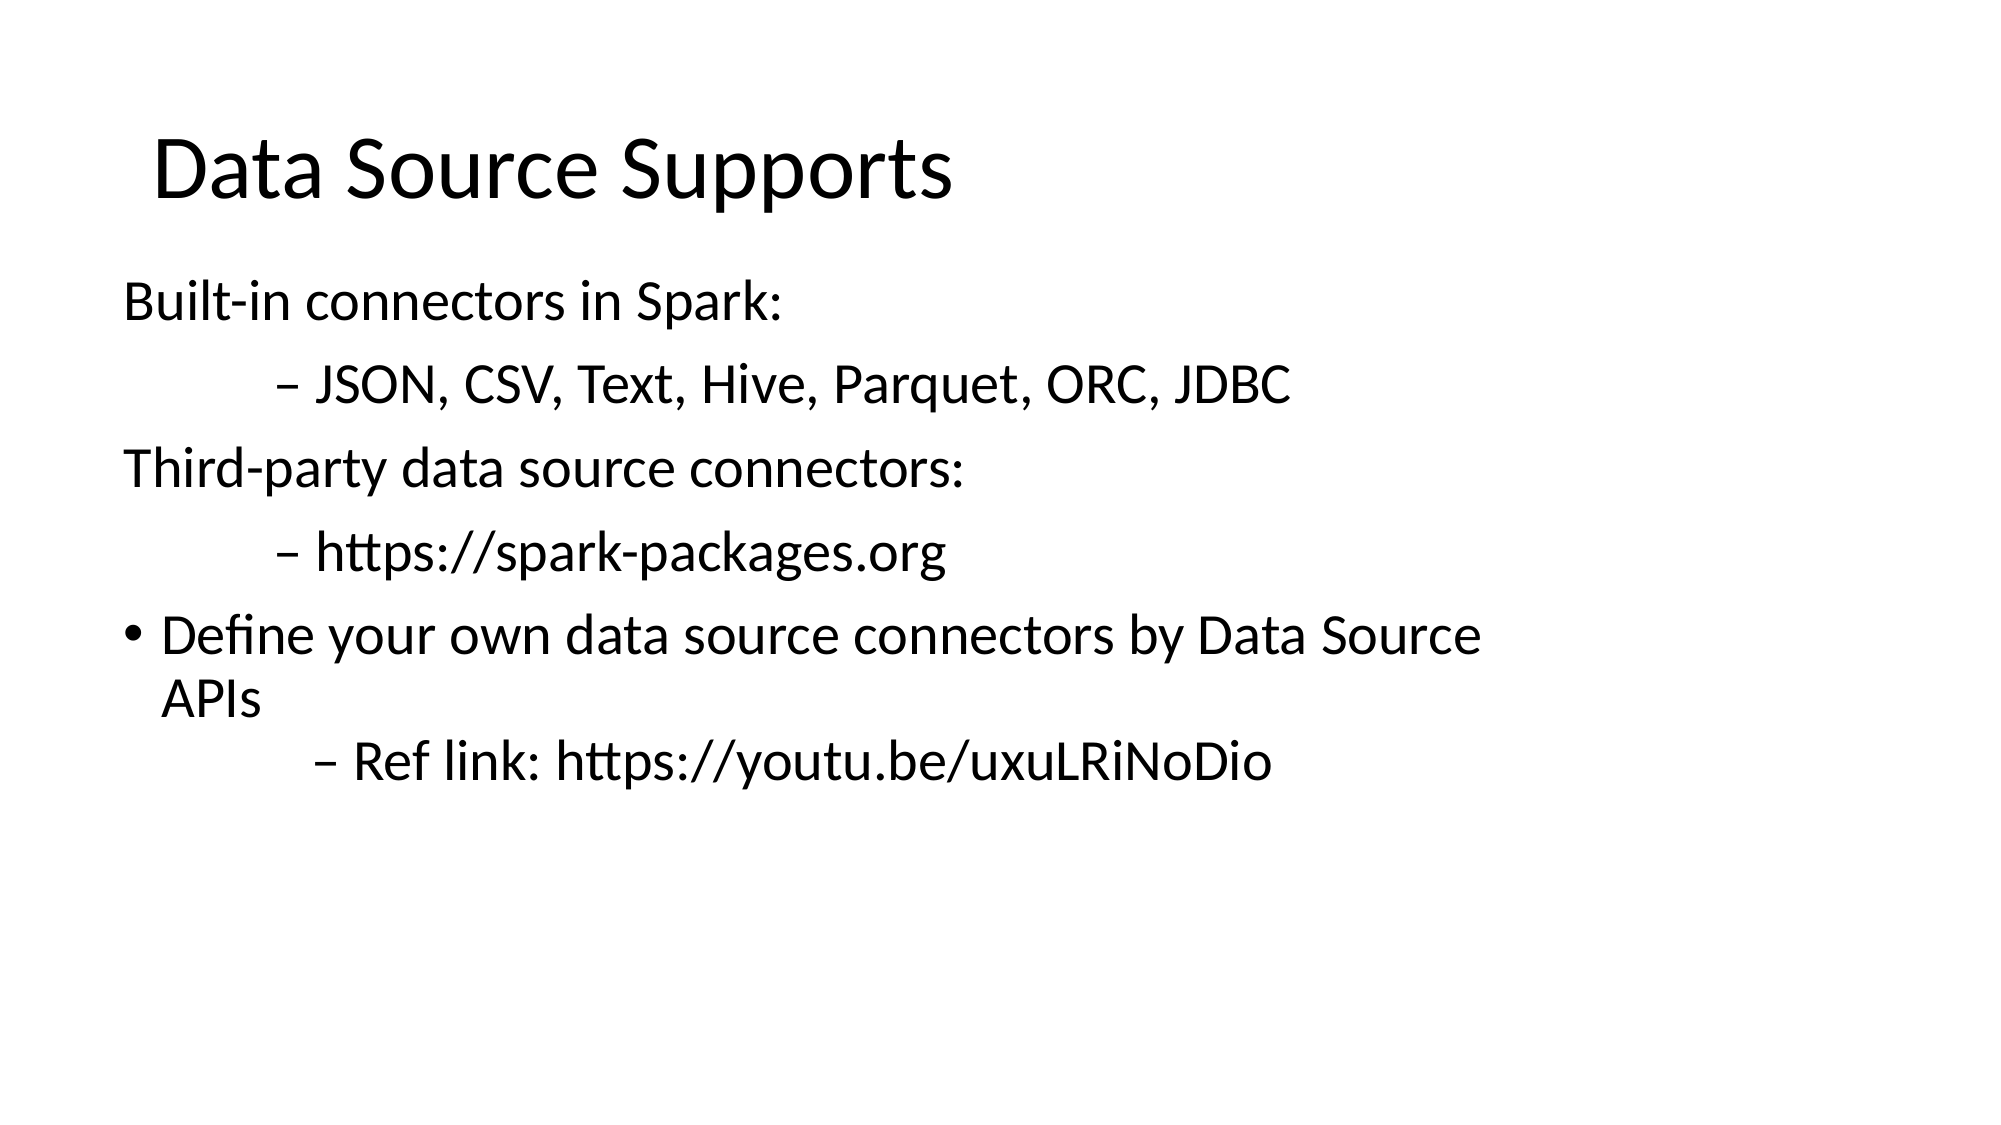

# Data Source Supports
Built-in connectors in Spark:
	– JSON, CSV, Text, Hive, Parquet, ORC, JDBC
Third-party data source connectors:
	– https://spark-packages.org
Define your own data source connectors by Data Source APIs
	– Ref link: https://youtu.be/uxuLRiNoDio